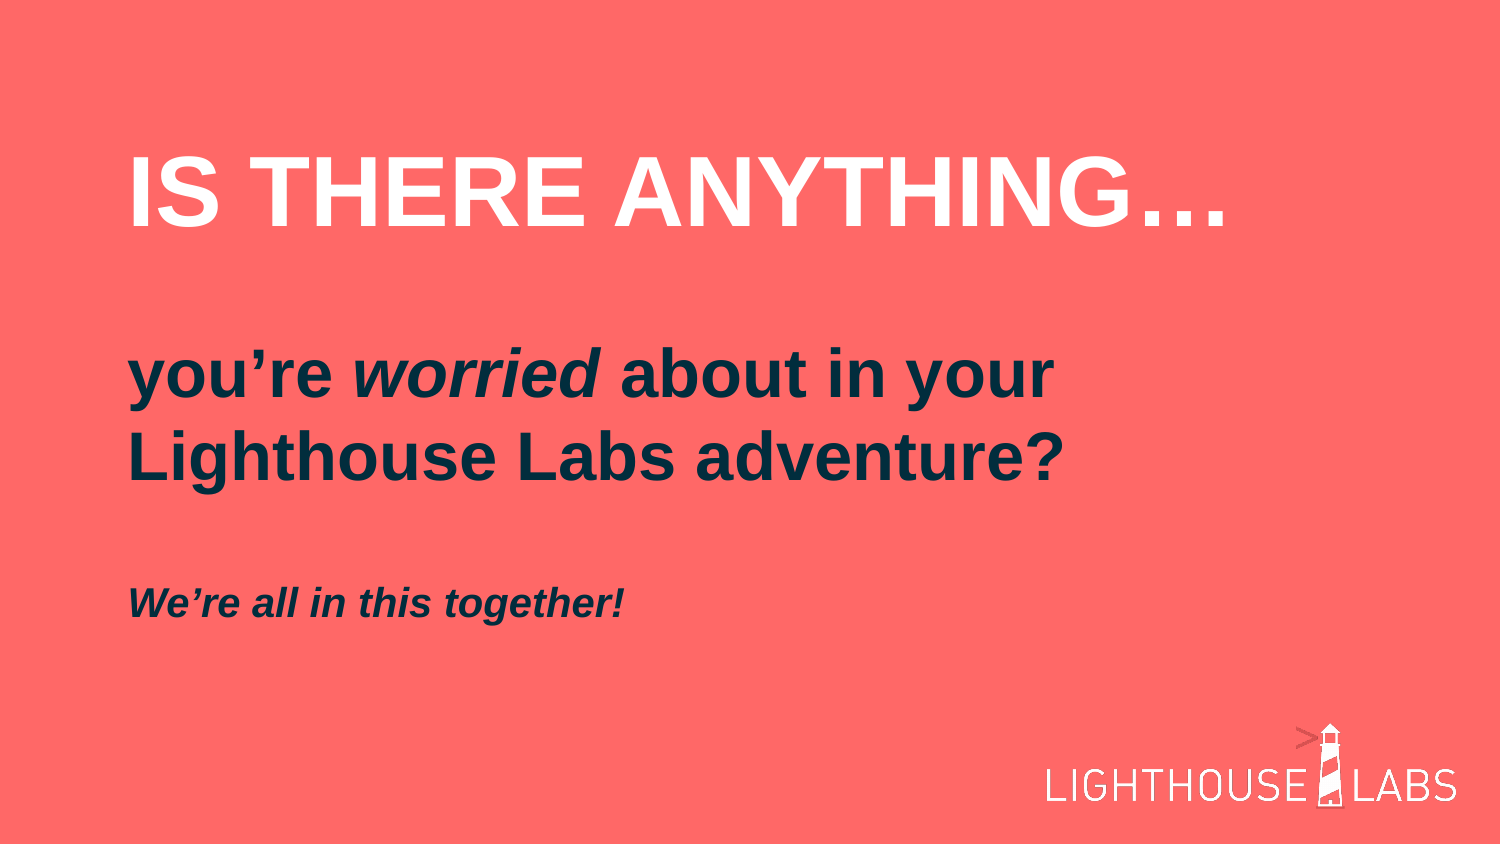

IS THERE ANYTHING…

you’re worried about in your Lighthouse Labs adventure?

We’re all in this together!